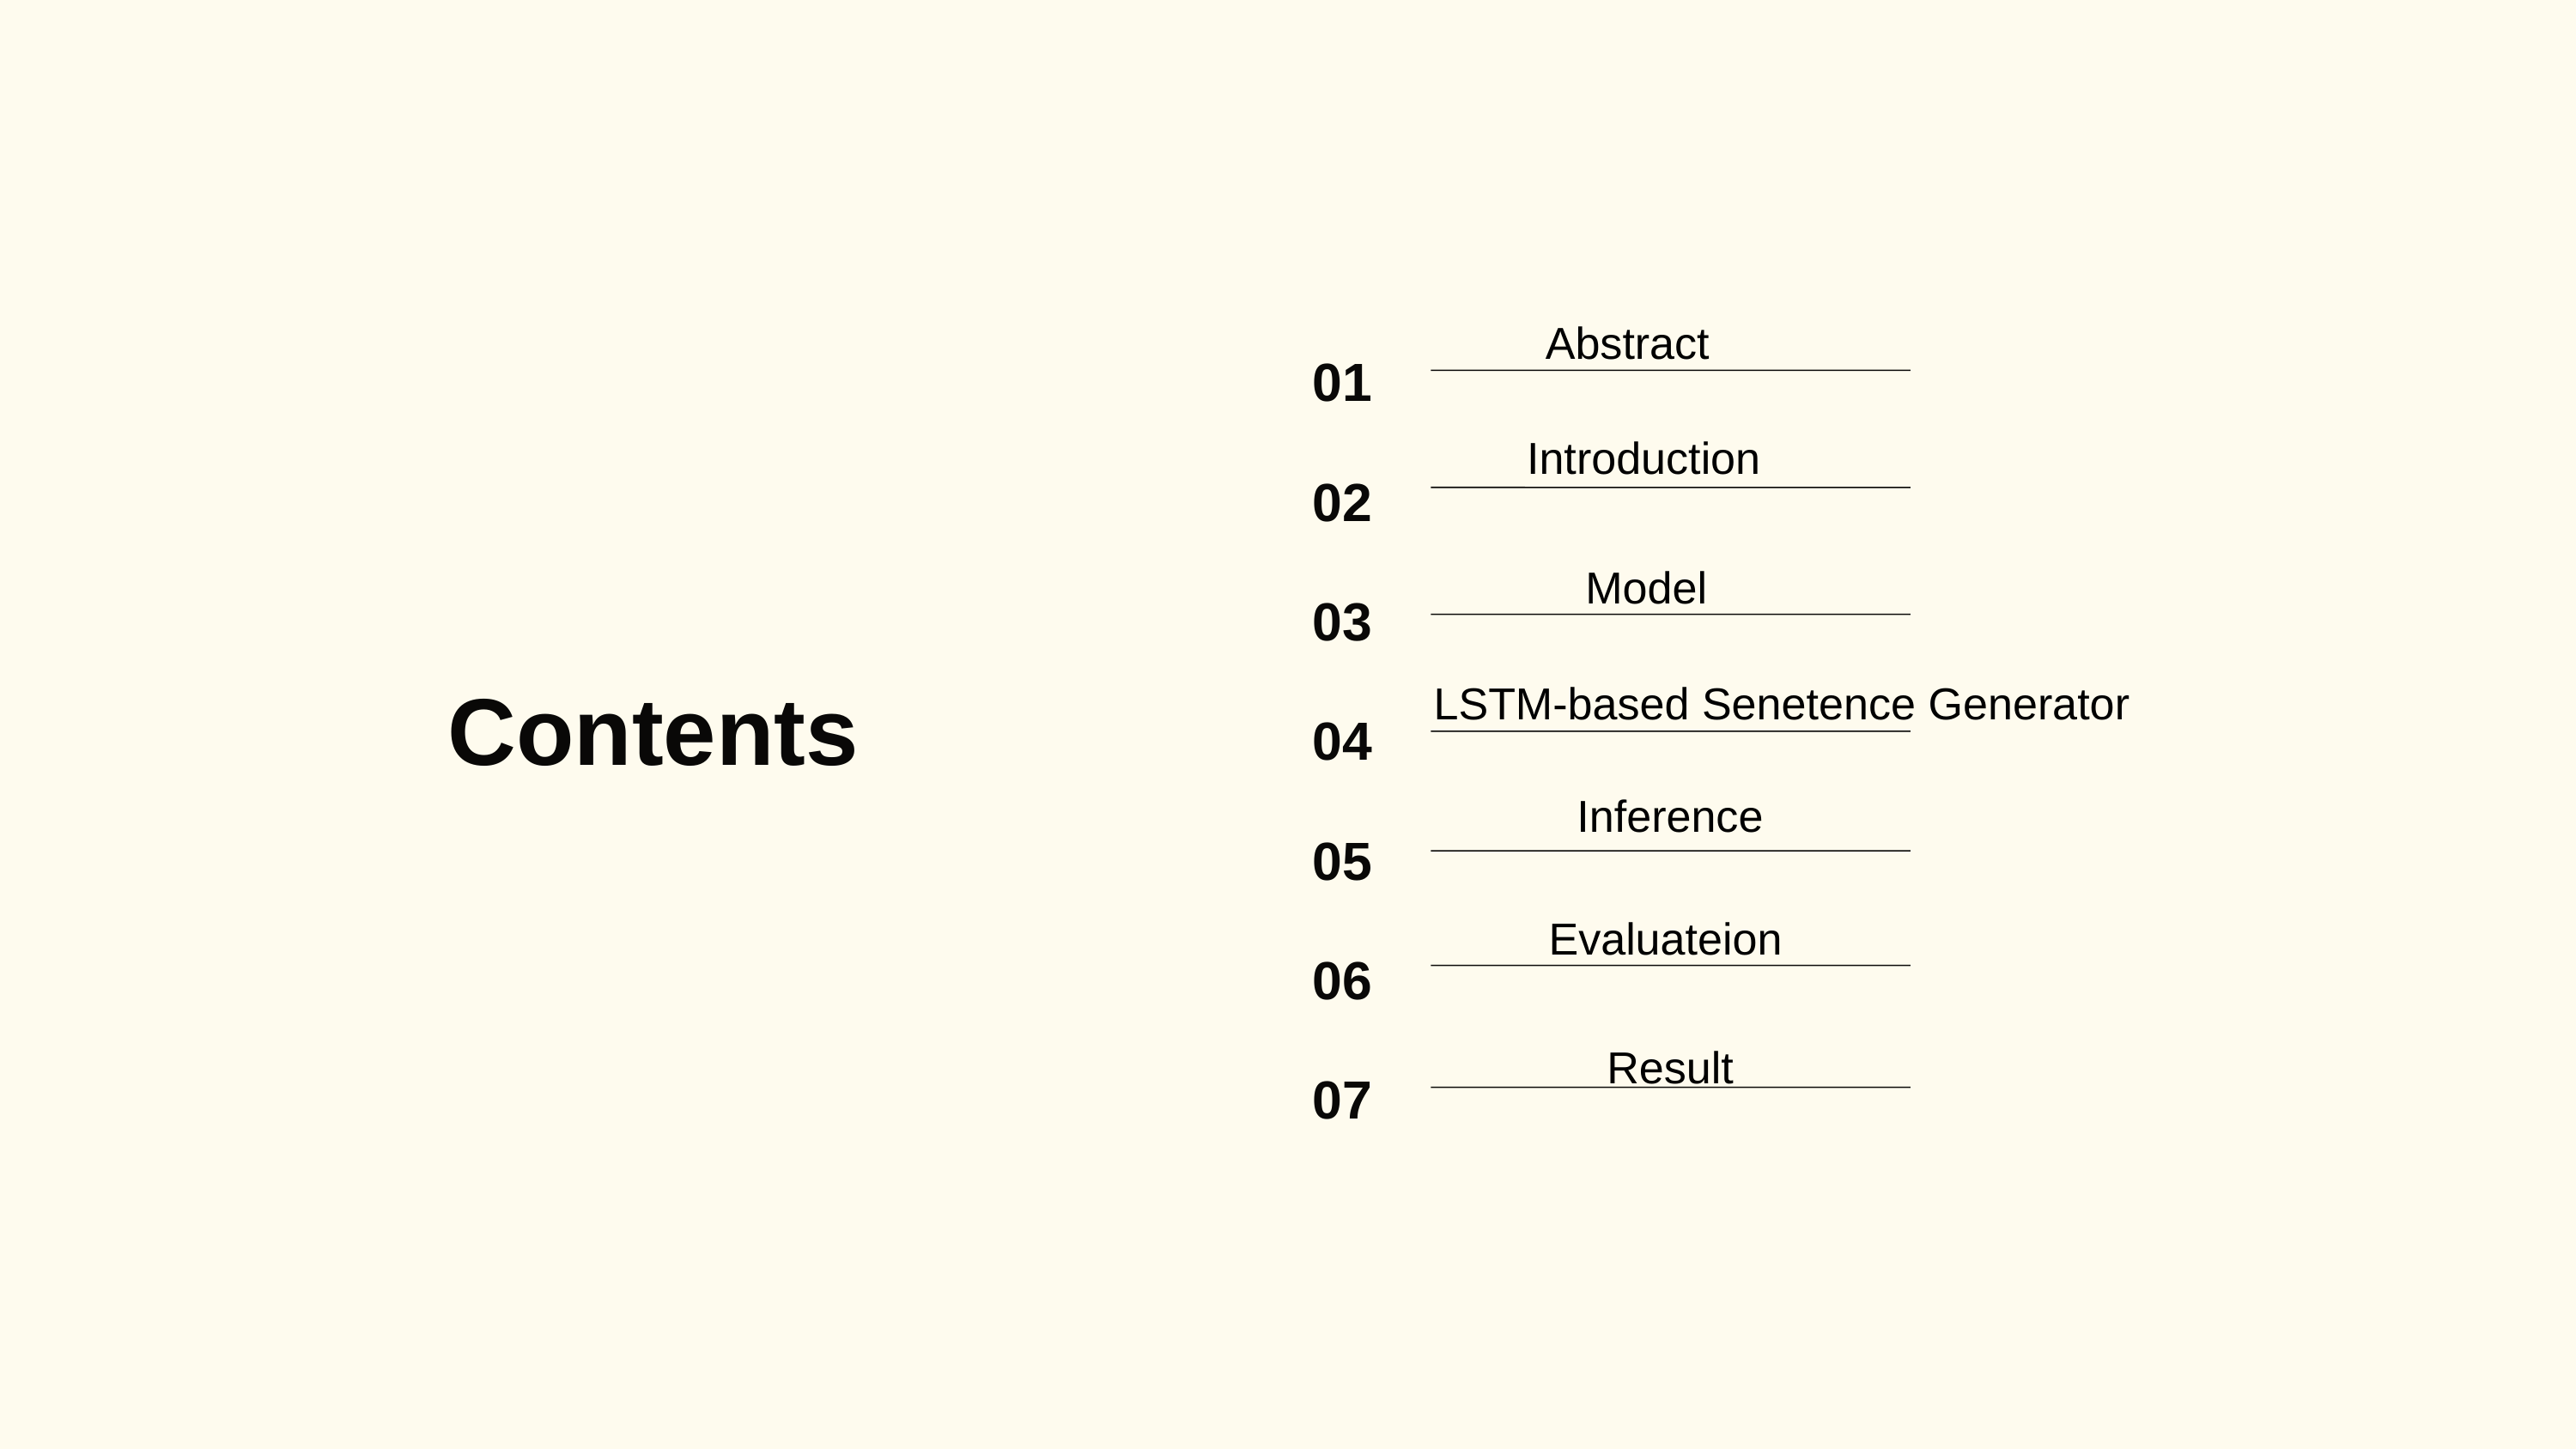

01
02
03
04
05
06
07
Abstract

Introduction

Model

Contents
LSTM-based Senetence Generator

Inference

Evaluateion

Result